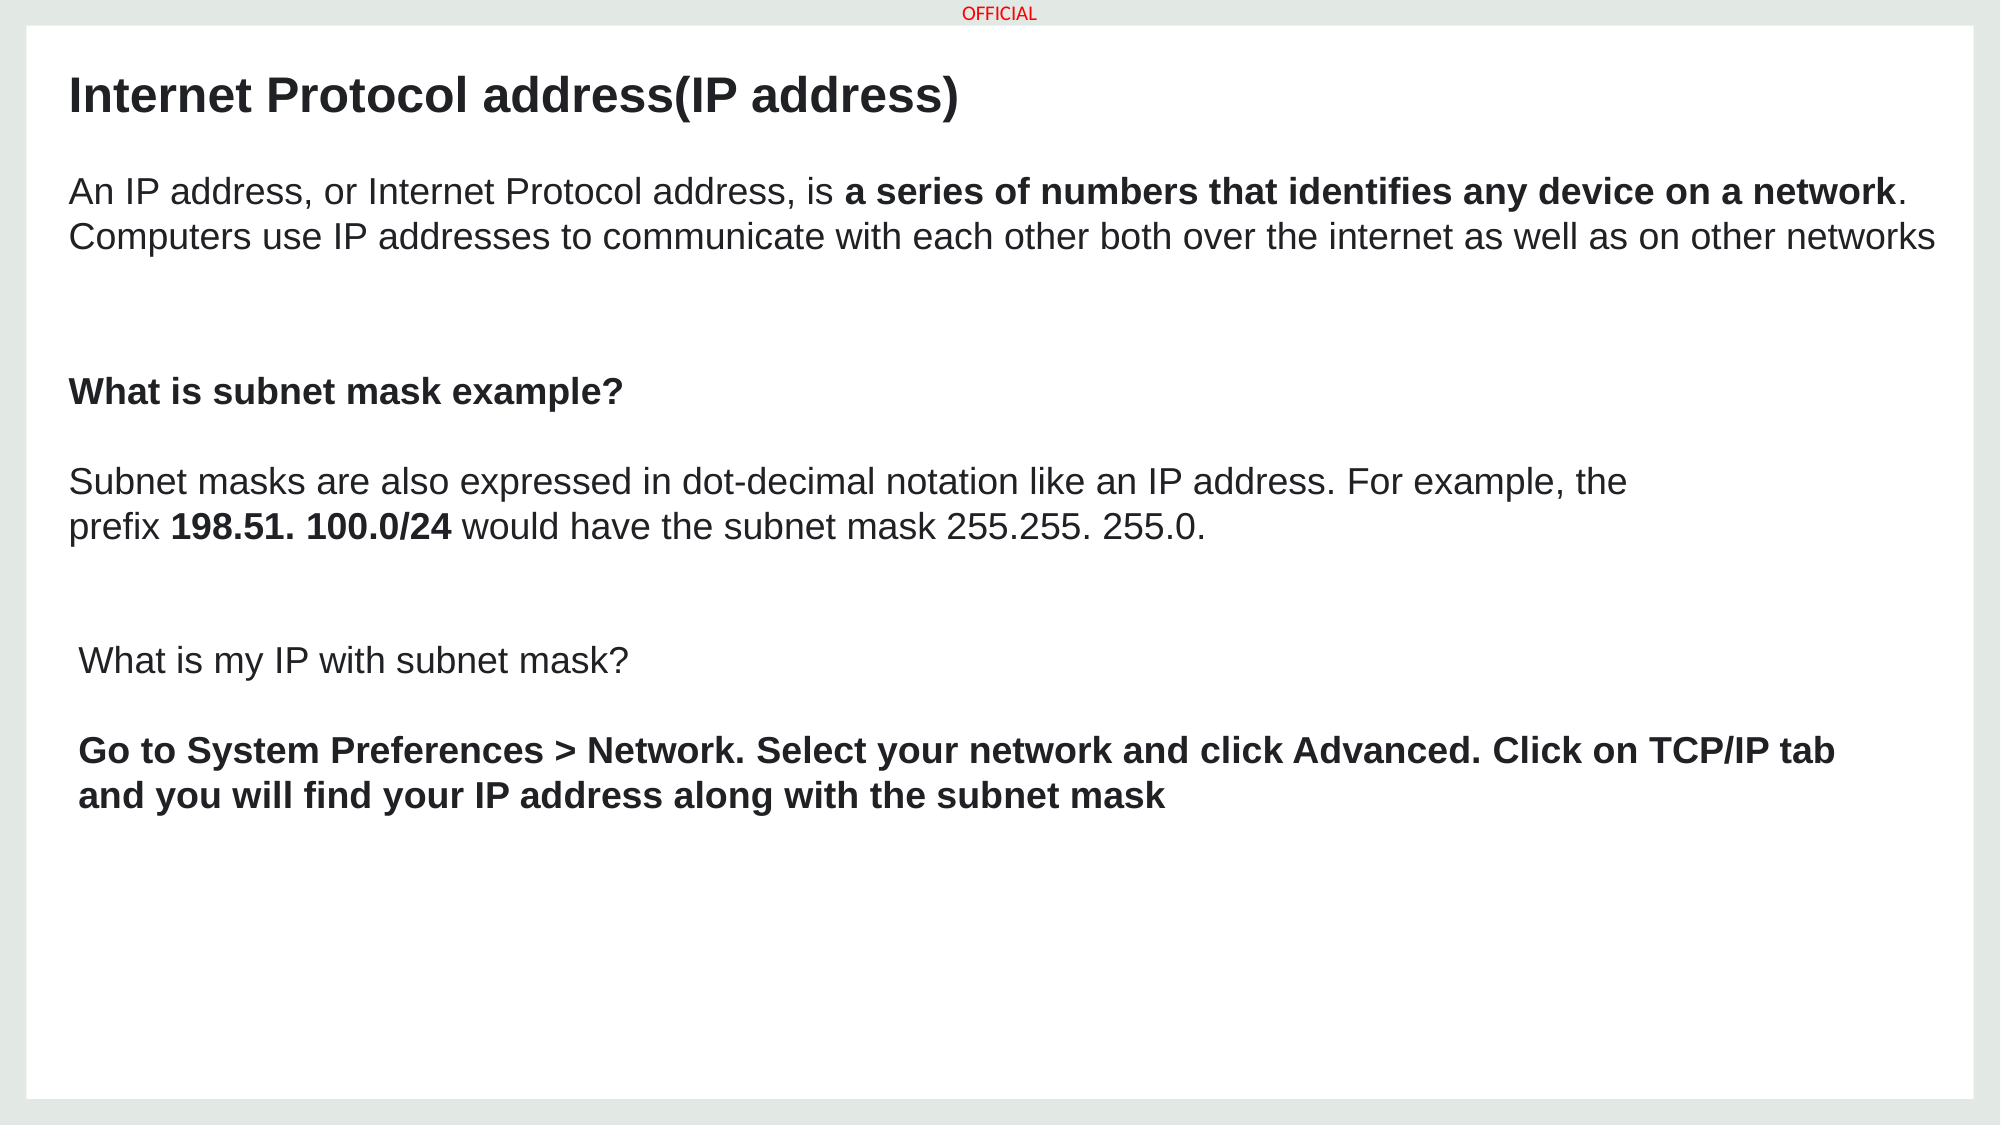

Internet Protocol address(IP address)

An IP address, or Internet Protocol address, is a series of numbers that identifies any device on a network. Computers use IP addresses to communicate with each other both over the internet as well as on other networks
What is subnet mask example?

Subnet masks are also expressed in dot-decimal notation like an IP address. For example, the prefix 198.51. 100.0/24 would have the subnet mask 255.255. 255.0.
What is my IP with subnet mask?

Go to System Preferences > Network. Select your network and click Advanced. Click on TCP/IP tab and you will find your IP address along with the subnet mask